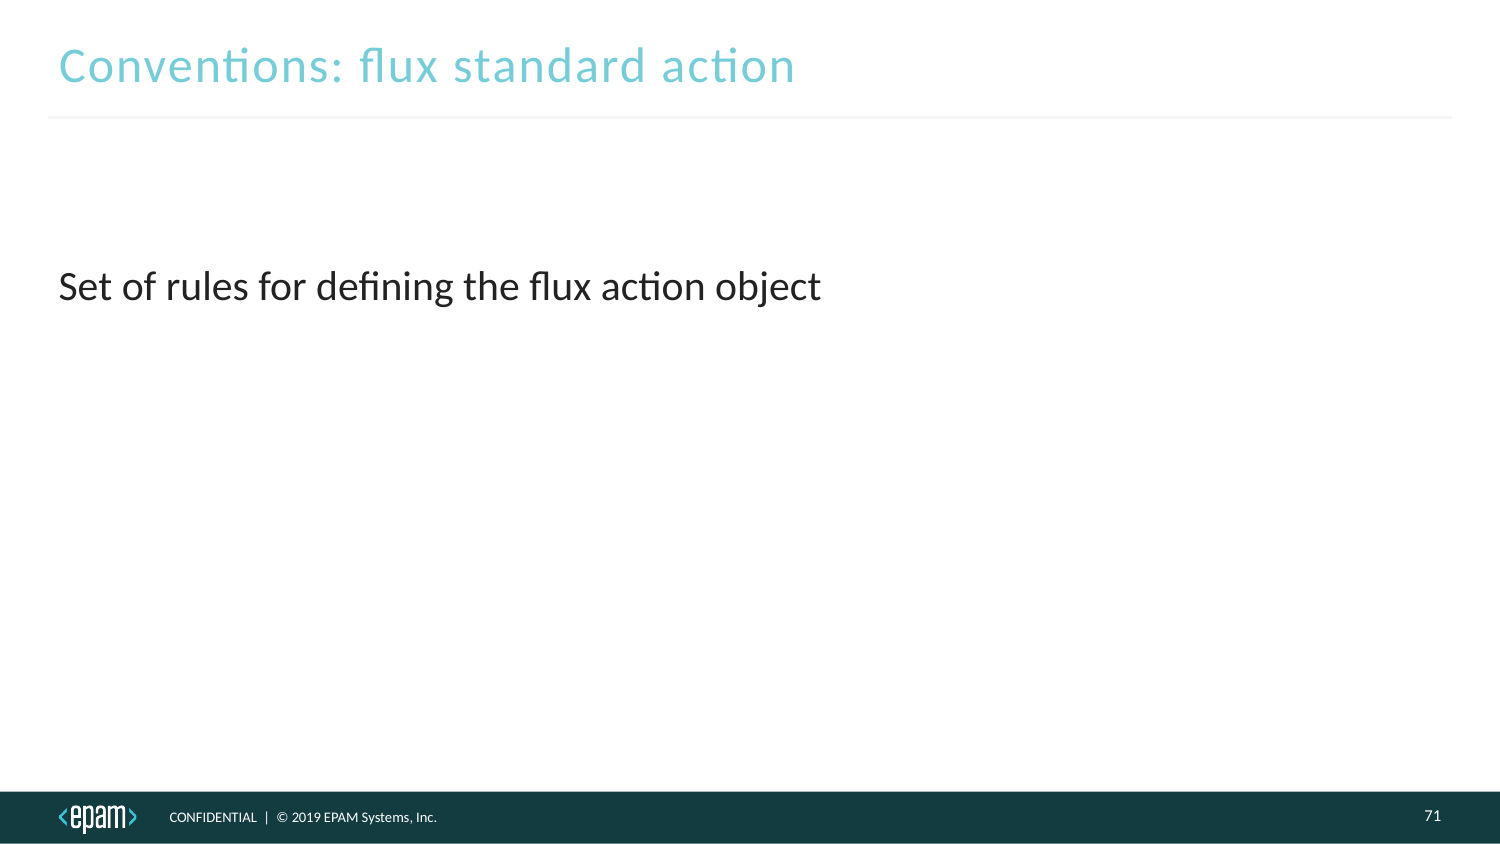

# Conventions: flux standard action
Set of rules for defining the flux action object
71